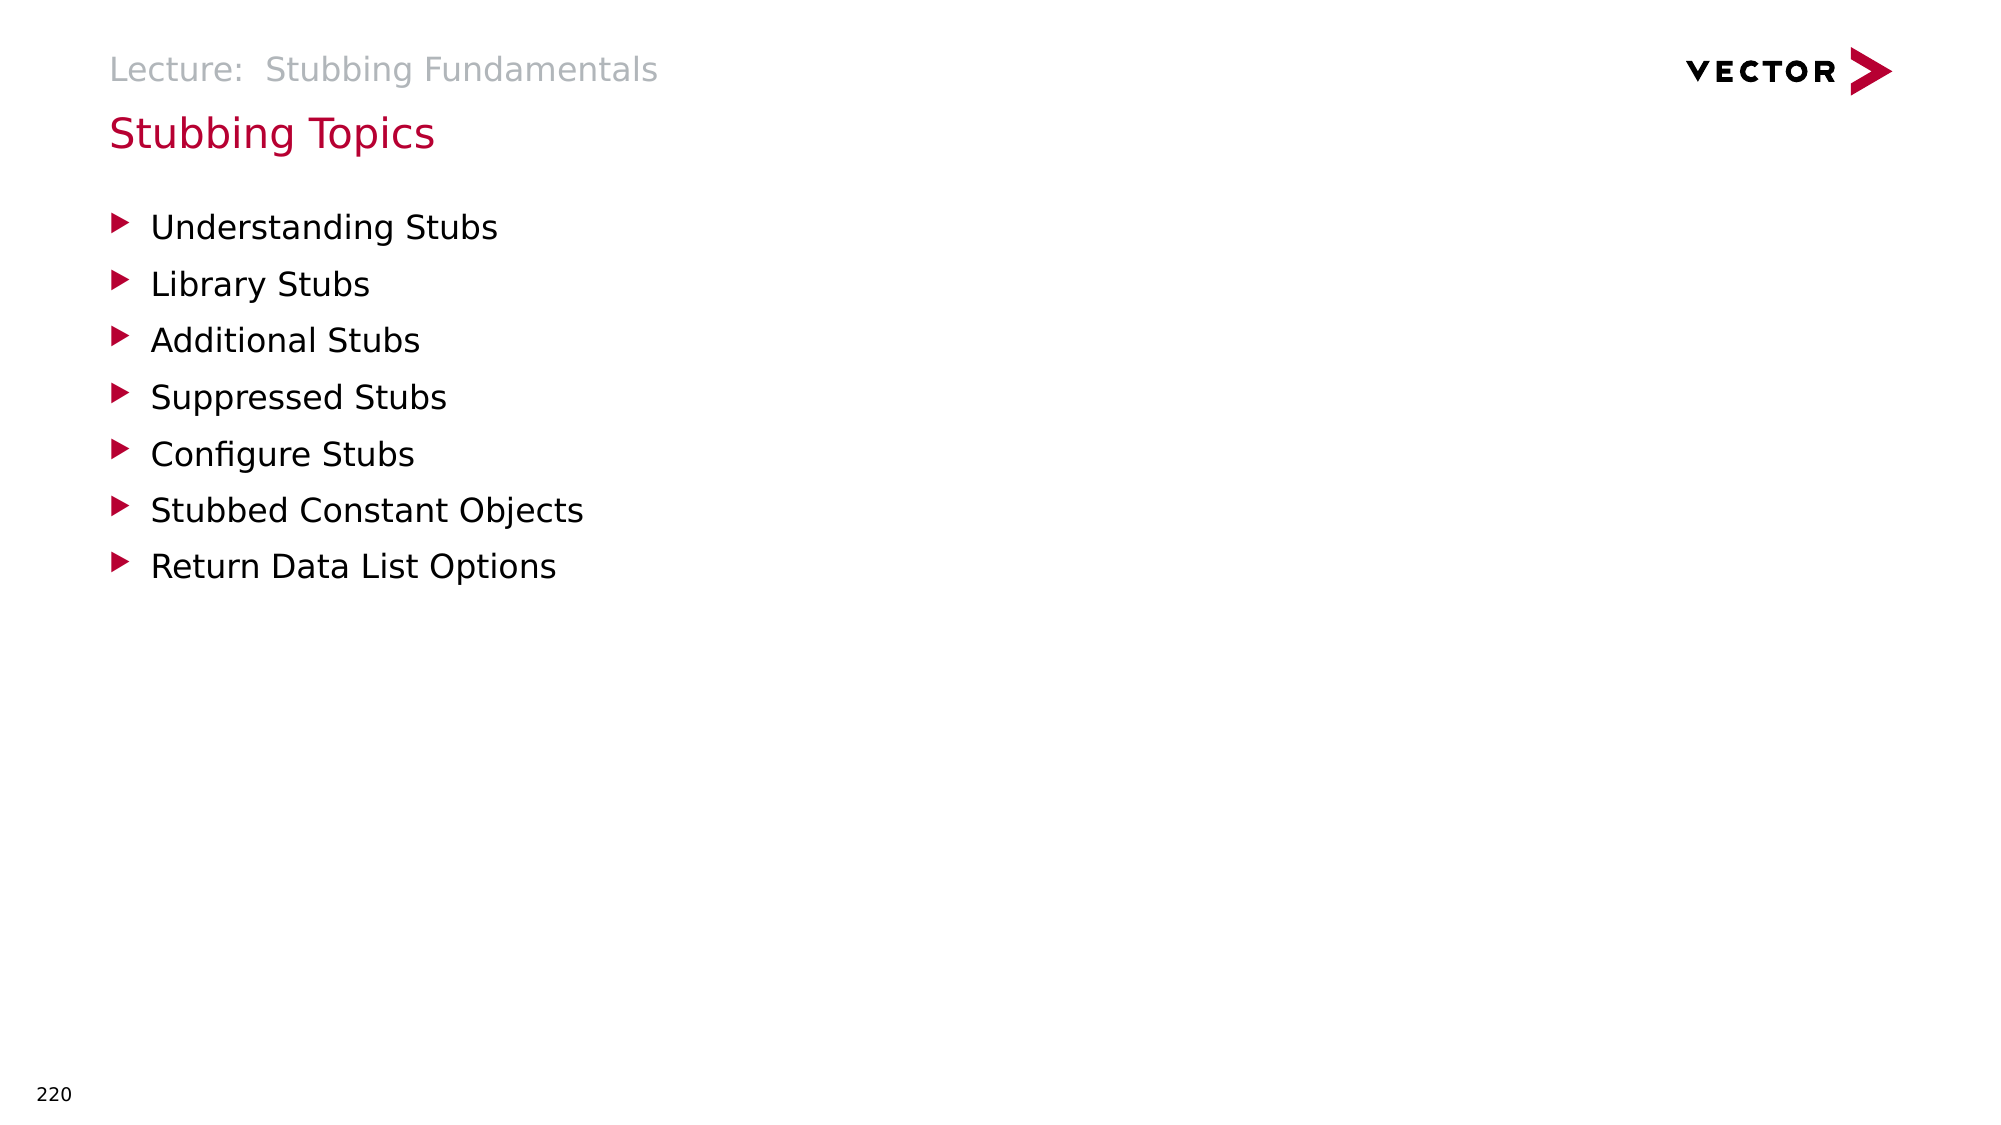

# Lecture:  Stubbing Fundamentals
Stubbing Topics
Understanding Stubs
Library Stubs
Additional Stubs
Suppressed Stubs
Configure Stubs
Stubbed Constant Objects
Return Data List Options